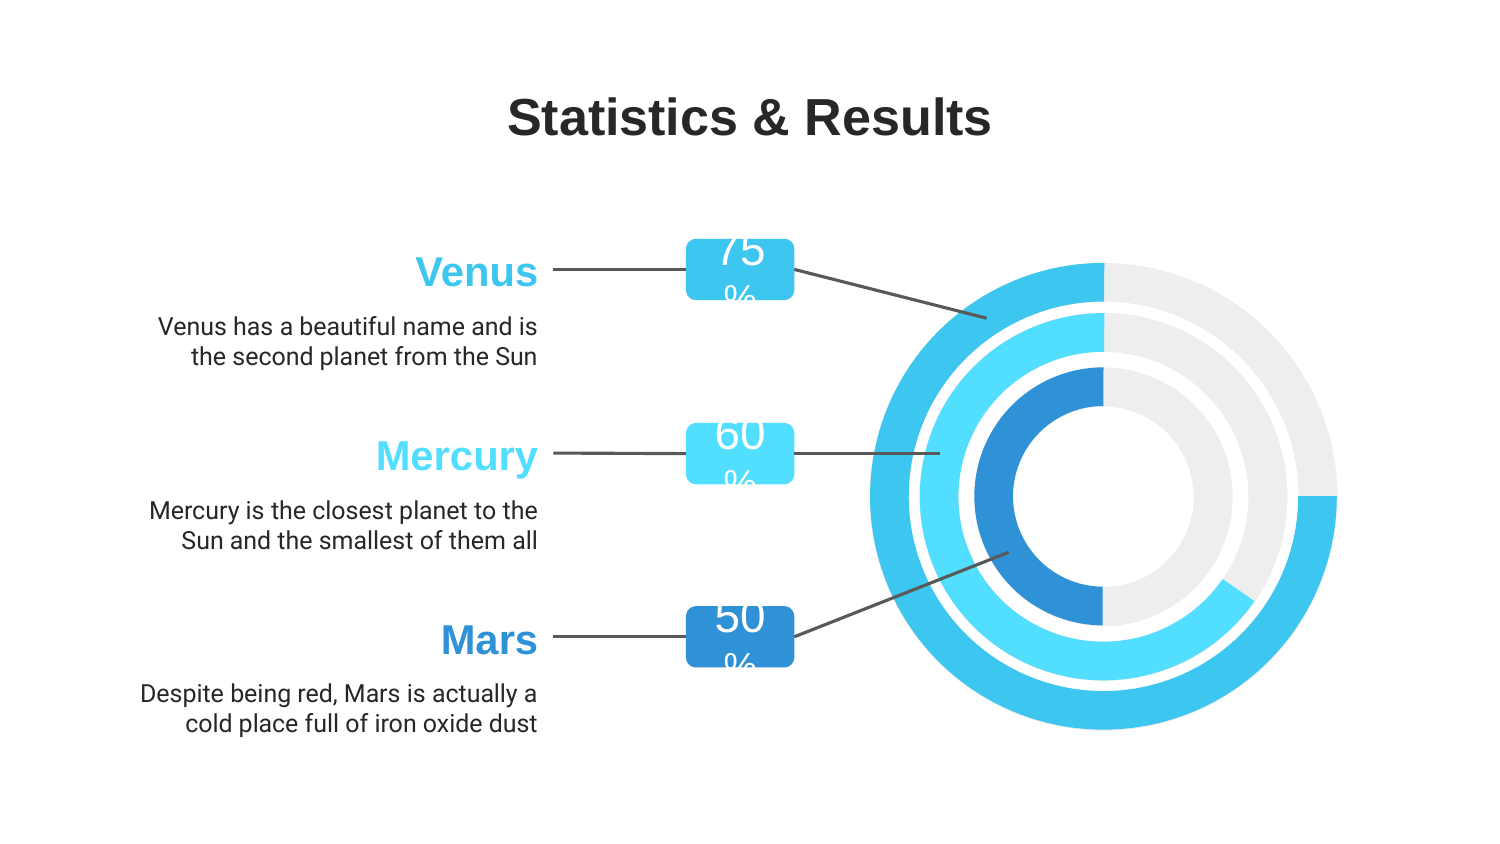

# Statistics & Results
Venus
75%

Venus has a beautiful name and is the second planet from the Sun

Mercury
60%
Mercury is the closest planet to the Sun and the smallest of them all
Mars
50%
Despite being red, Mars is actually a cold place full of iron oxide dust